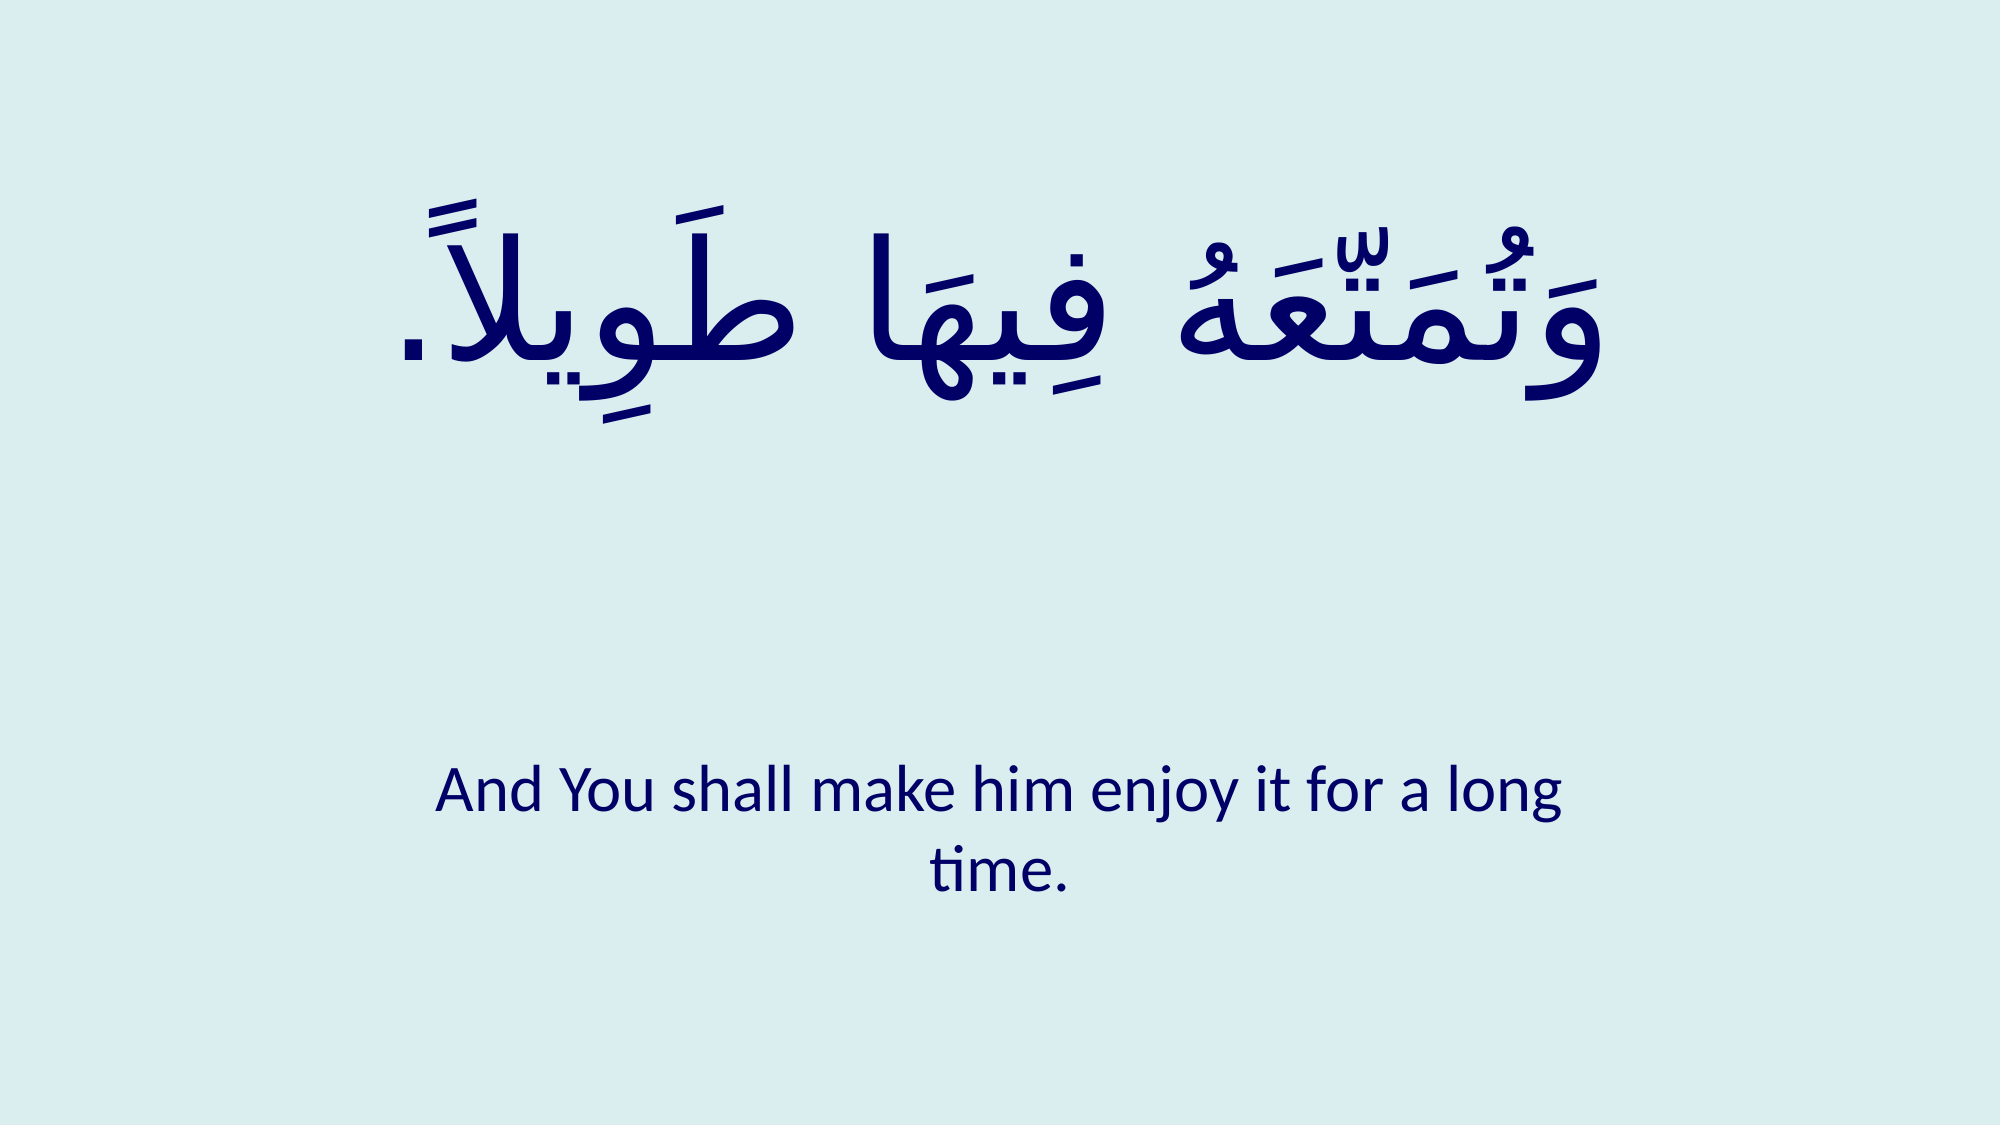

# وَتُمَتّعَهُ فِيهَا طَوِيلاً.
And You shall make him enjoy it for a long time.